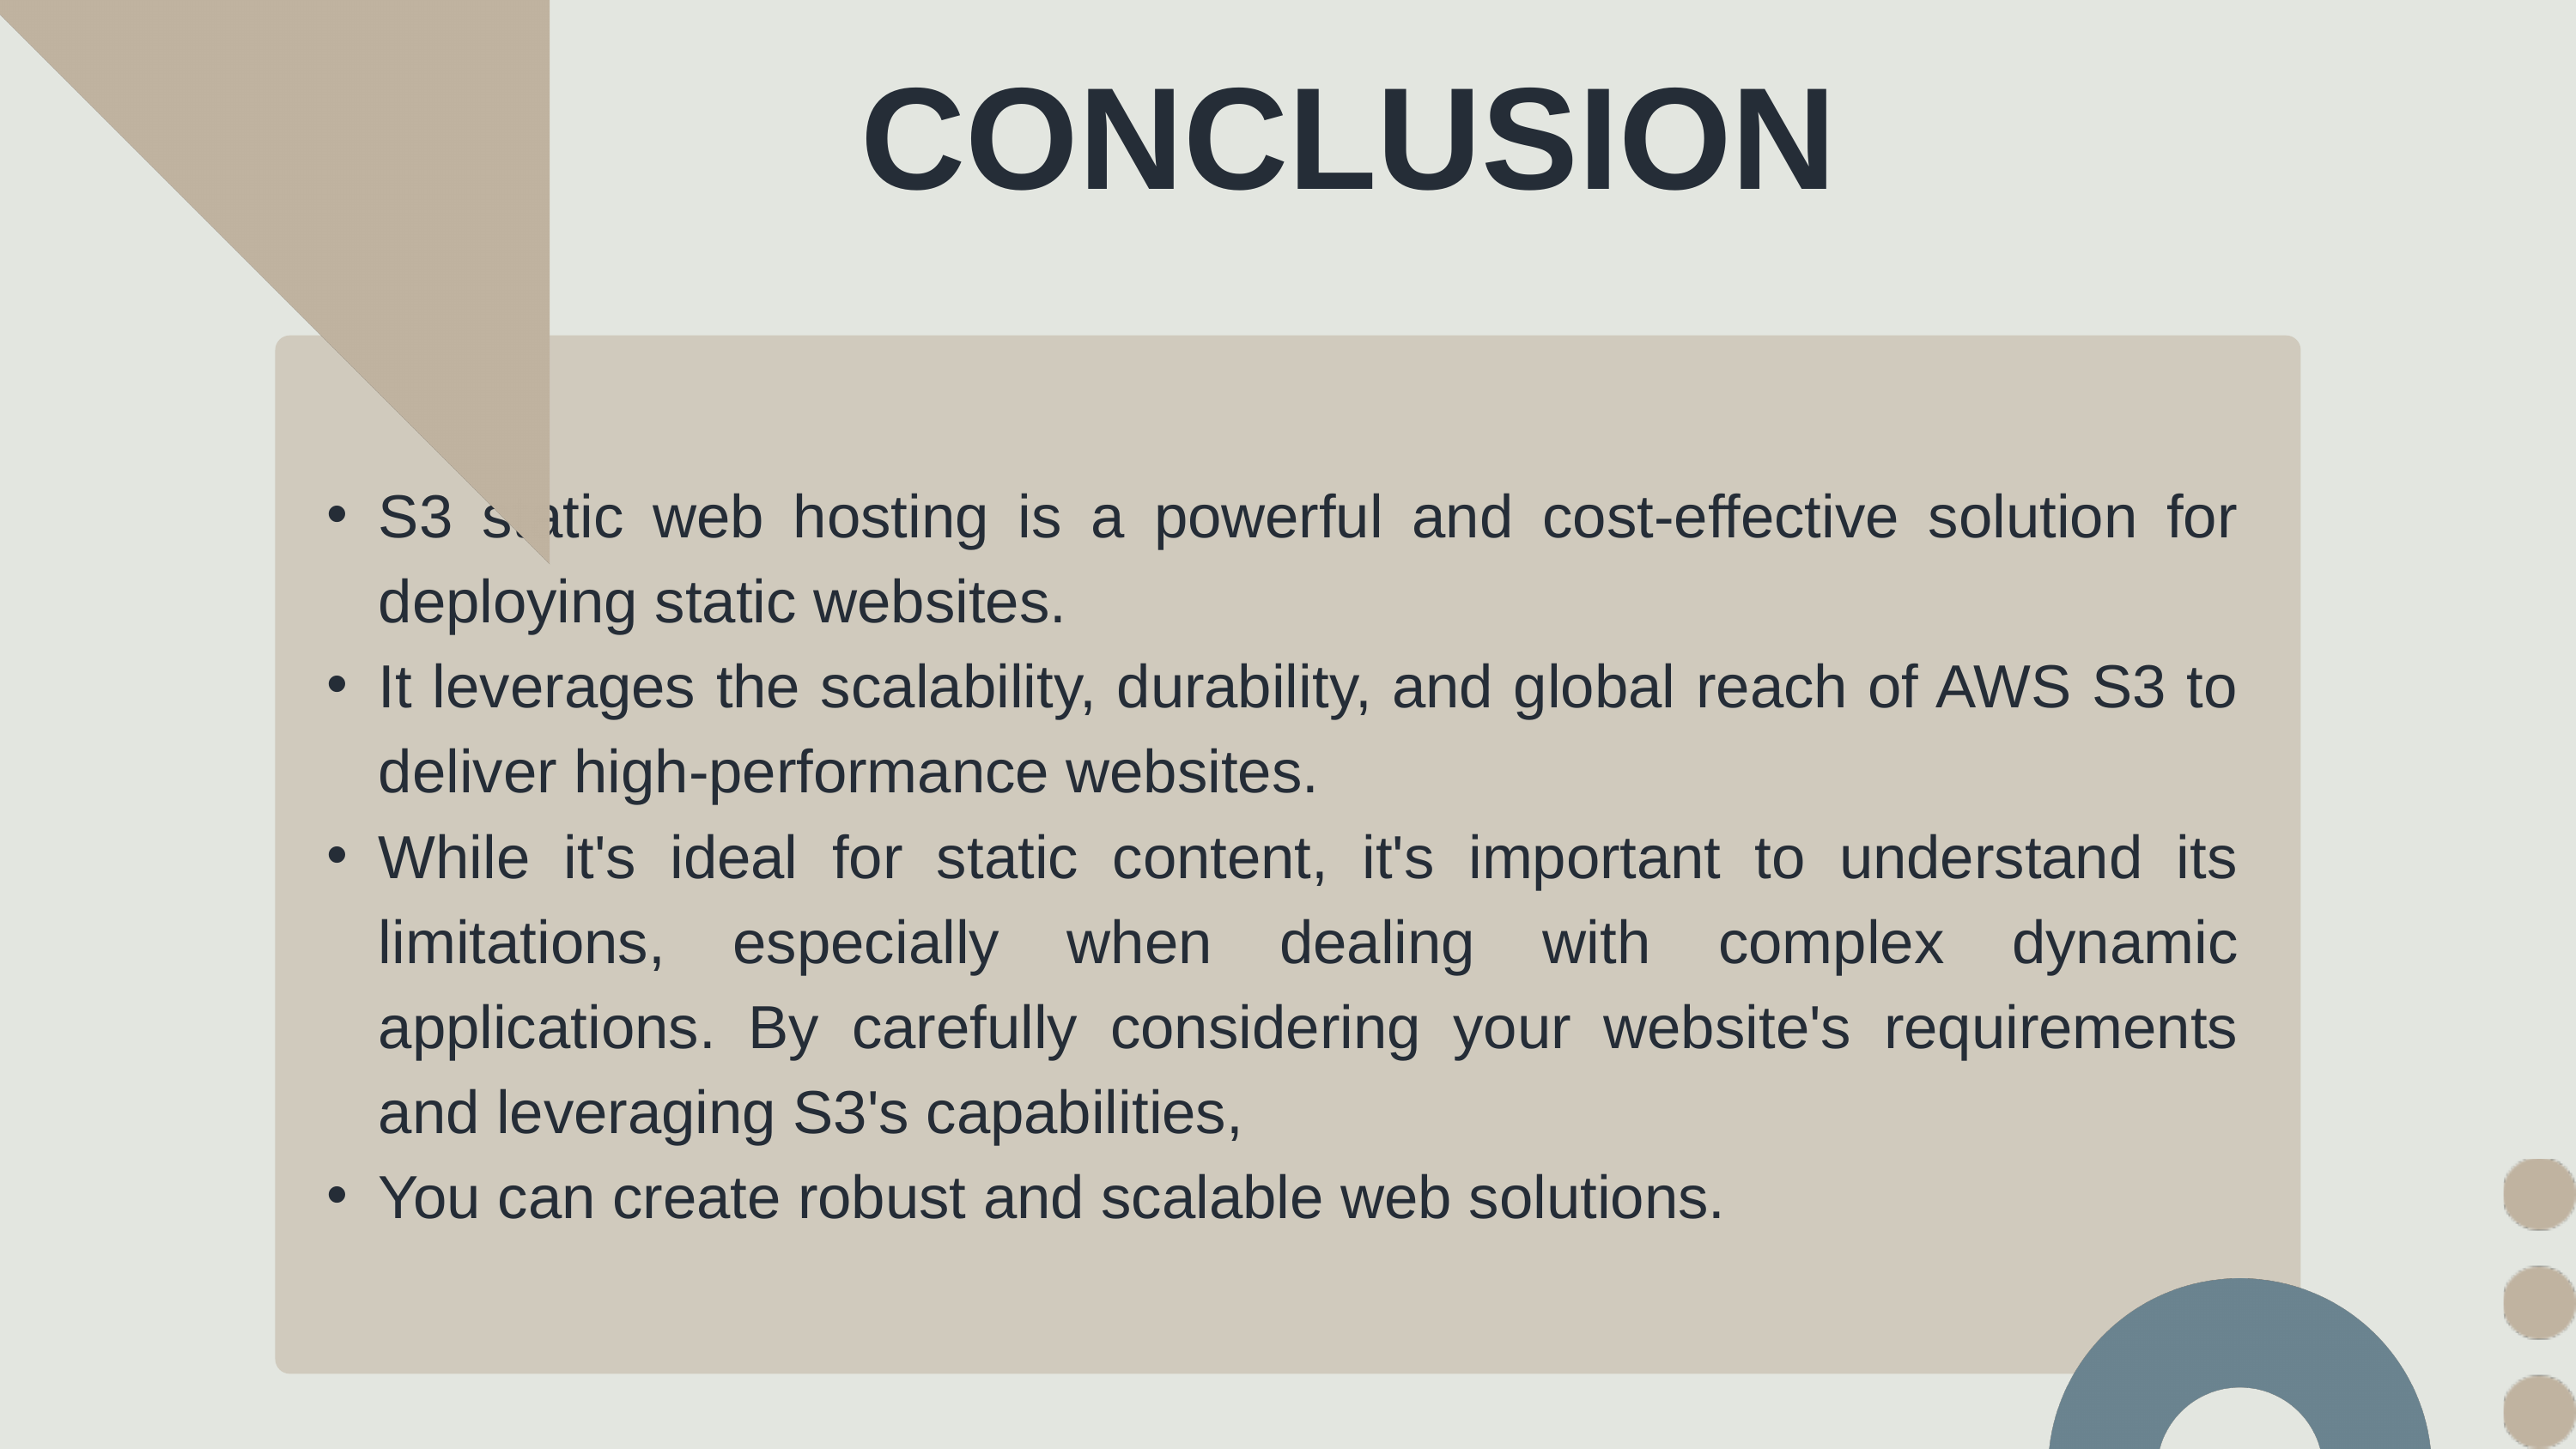

CONCLUSION

S3 static web hosting is a powerful and cost-effective solution for deploying static websites.
It leverages the scalability, durability, and global reach of AWS S3 to deliver high-performance websites.
While it's ideal for static content, it's important to understand its limitations, especially when dealing with complex dynamic applications. By carefully considering your website's requirements and leveraging S3's capabilities,
You can create robust and scalable web solutions.